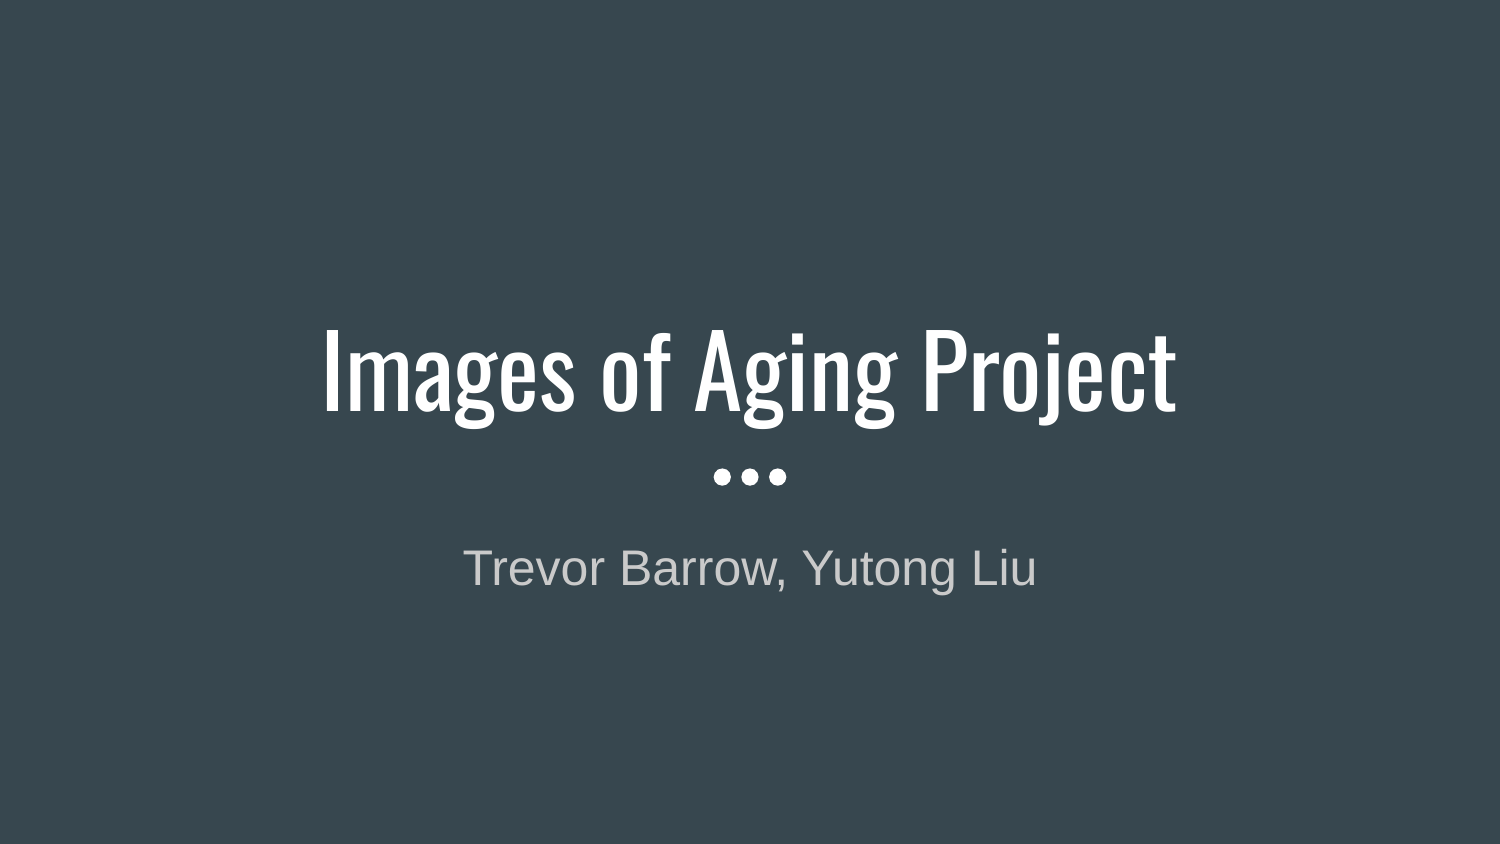

# Images of Aging Project
Trevor Barrow, Yutong Liu